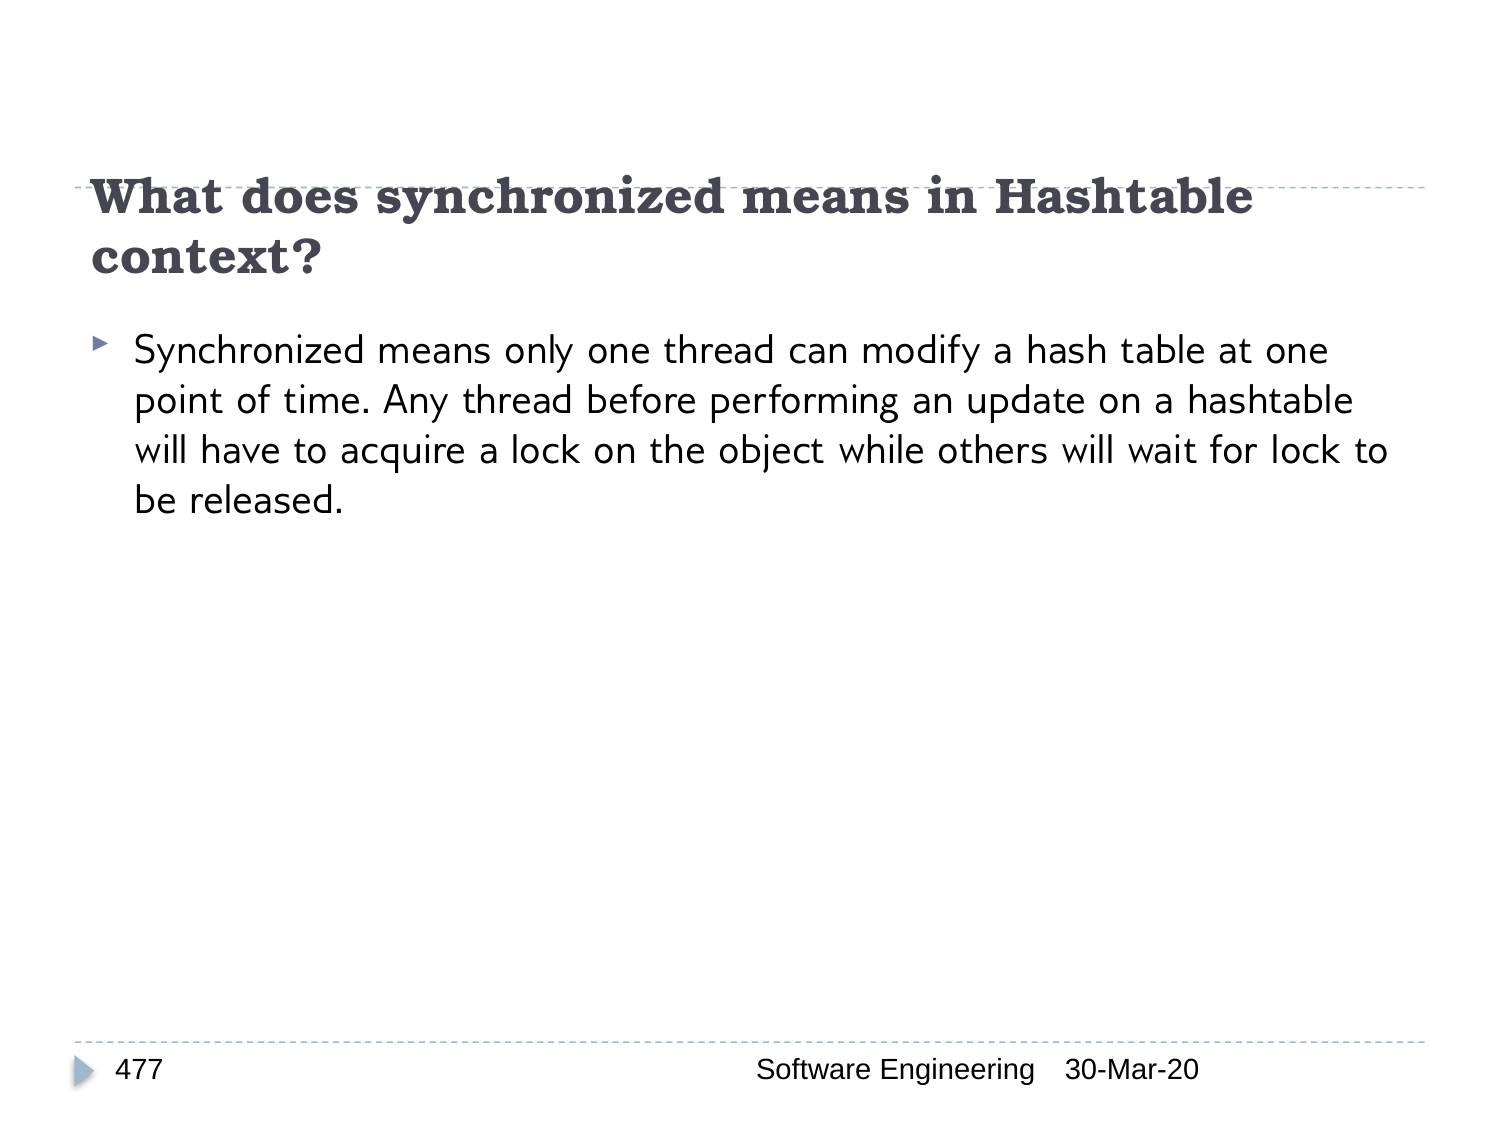

# What does synchronized means in Hashtable context?
Synchronized means only one thread can modify a hash table at one point of time. Any thread before performing an update on a hashtable will have to acquire a lock on the object while others will wait for lock to be released.

477
Software Engineering
30-Mar-20